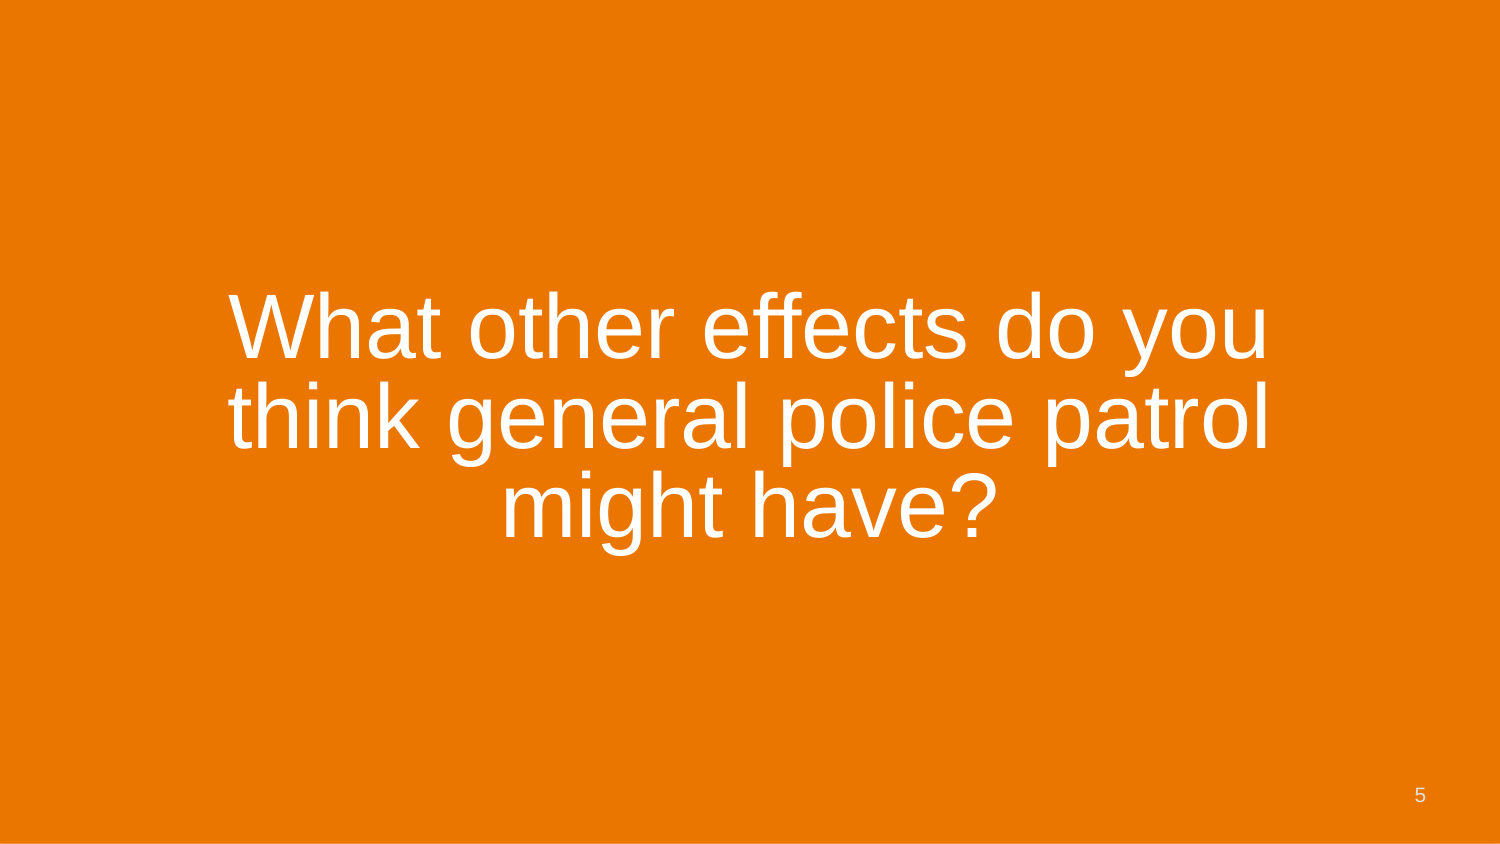

What other effects do you think general police patrol might have?